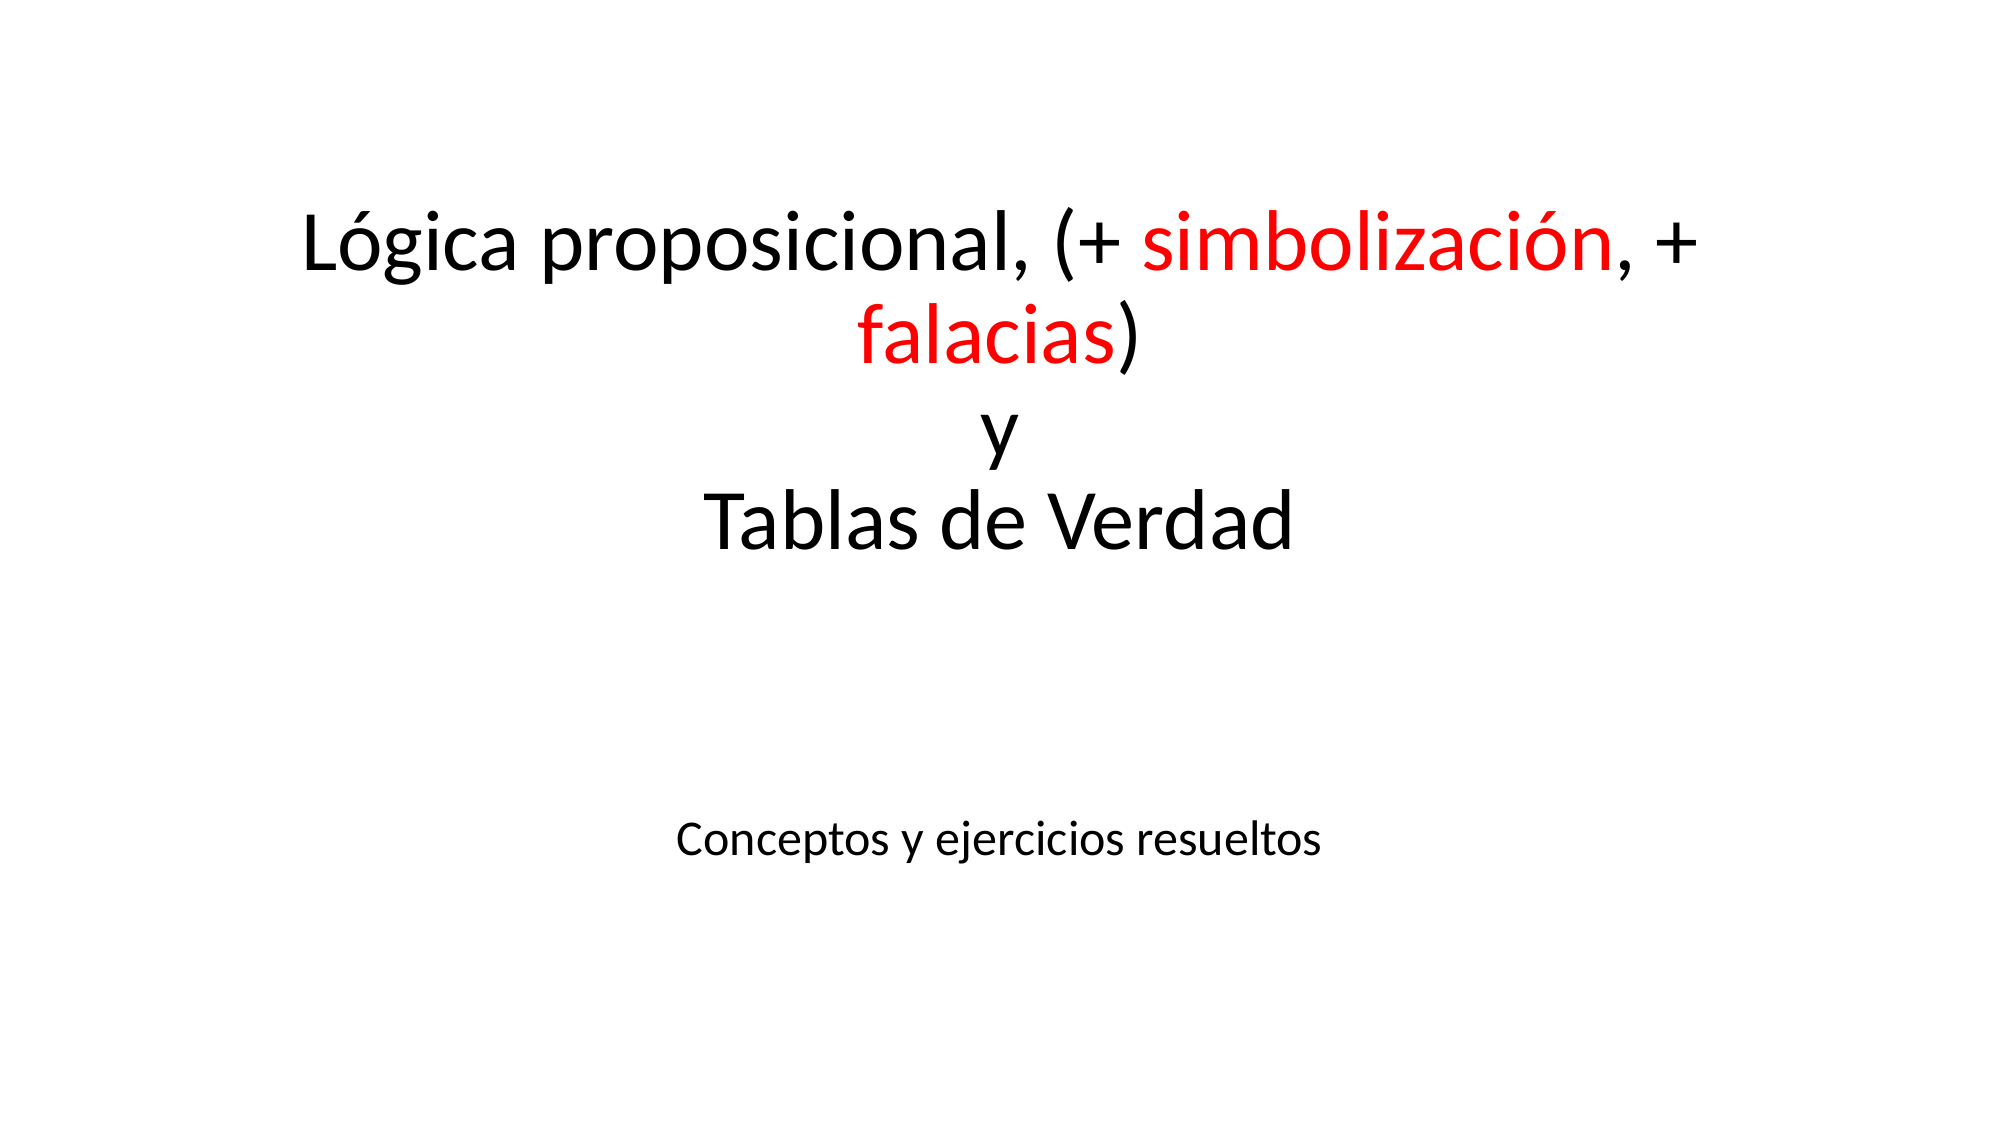

# Lógica proposicional, (+ simbolización, + falacias) y Tablas de Verdad
Conceptos y ejercicios resueltos